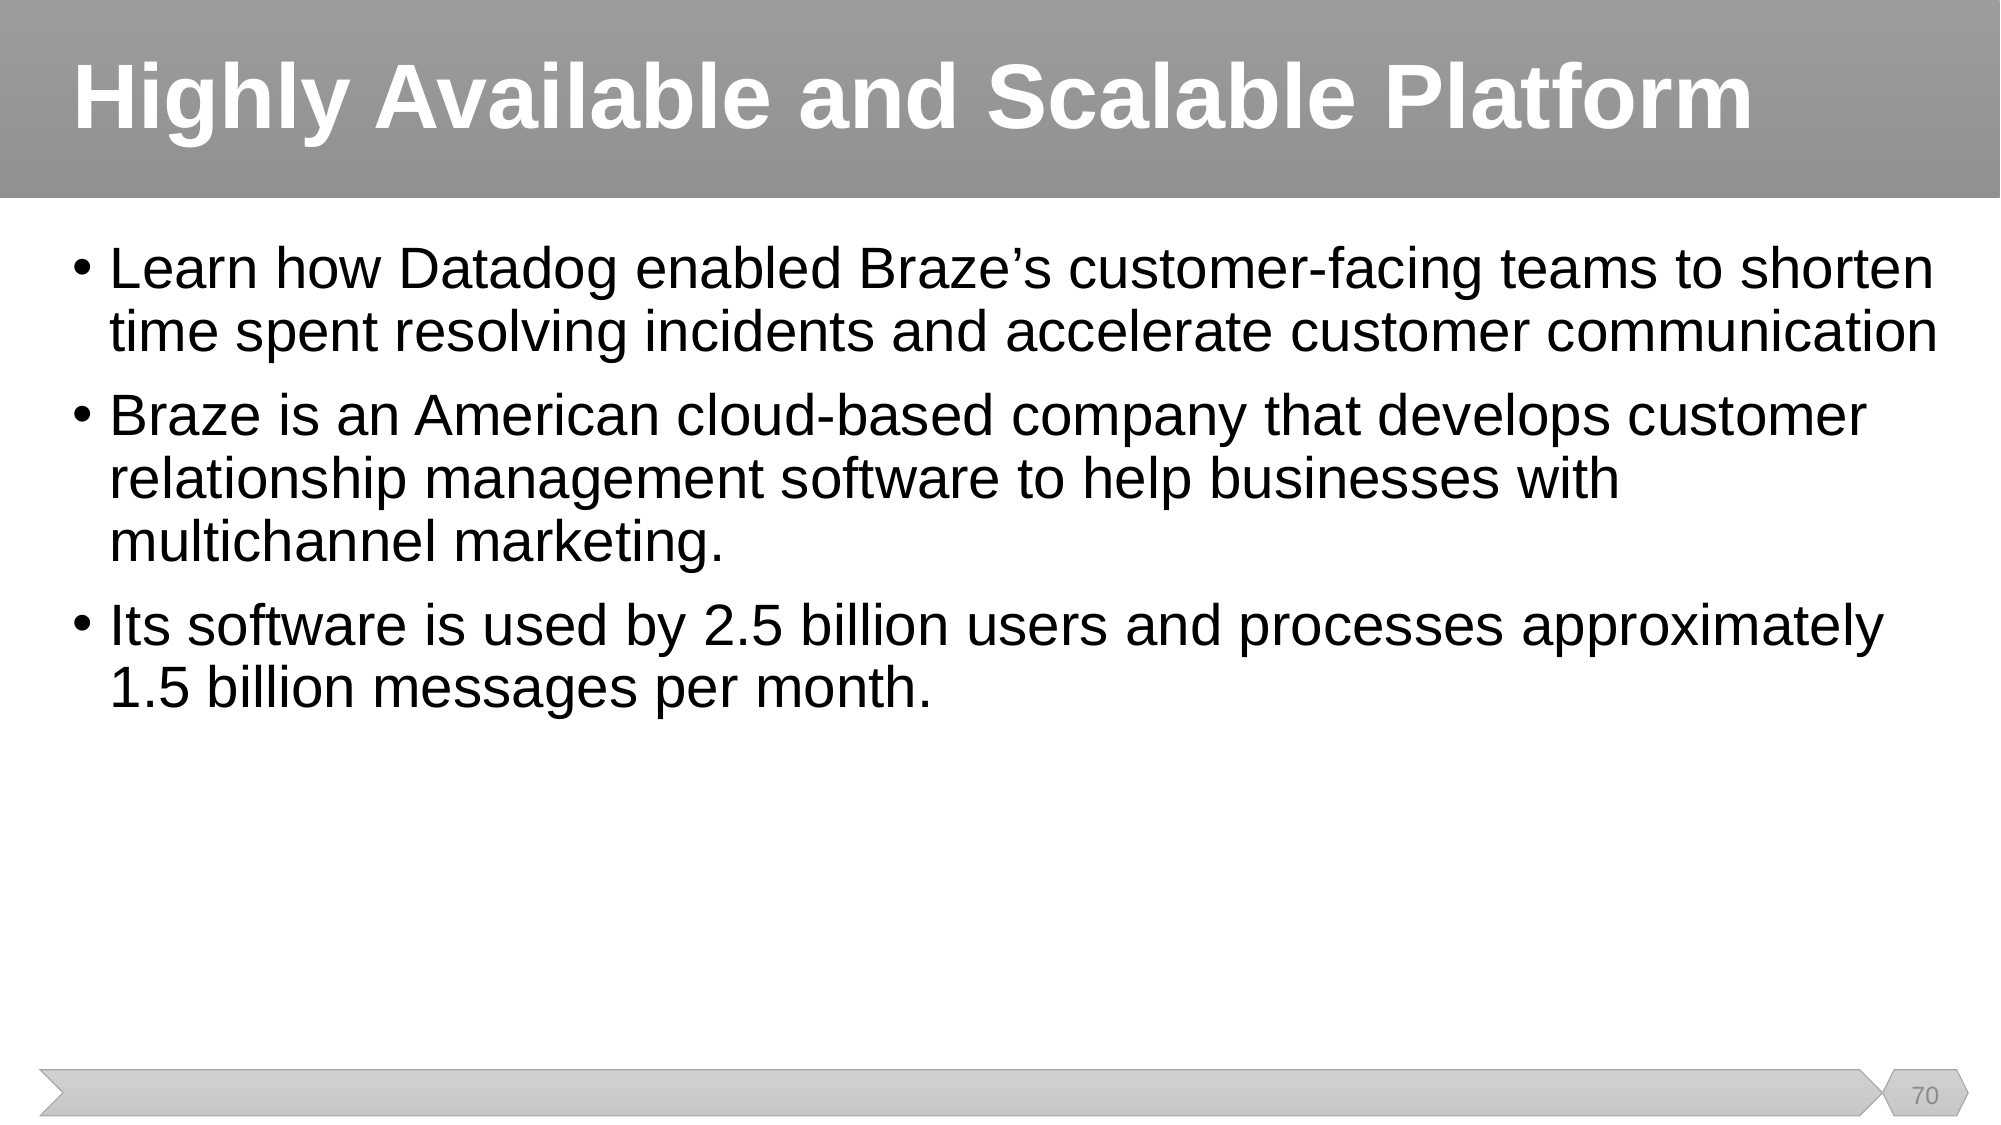

# Highly Available and Scalable Platform
Learn how Datadog enabled Braze’s customer-facing teams to shorten time spent resolving incidents and accelerate customer communication
Braze is an American cloud-based company that develops customer relationship management software to help businesses with multichannel marketing.
Its software is used by 2.5 billion users and processes approximately 1.5 billion messages per month.

70